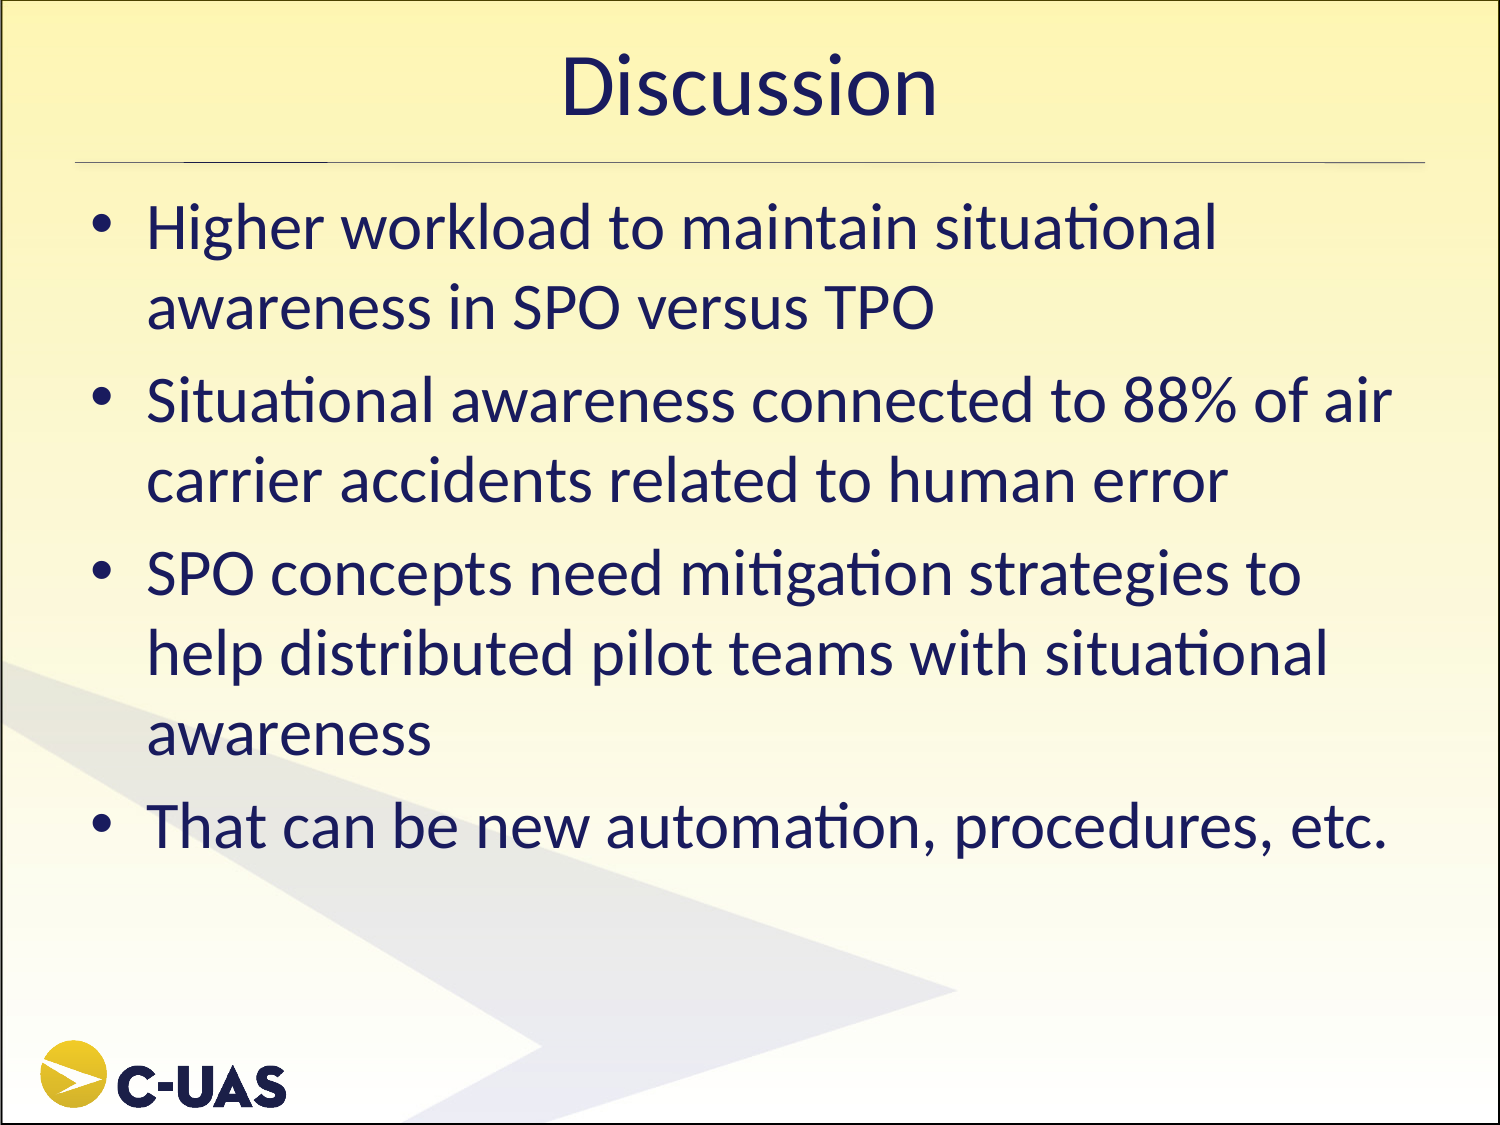

# Discussion
Higher workload to maintain situational awareness in SPO versus TPO
Situational awareness connected to 88% of air carrier accidents related to human error
SPO concepts need mitigation strategies to help distributed pilot teams with situational awareness
That can be new automation, procedures, etc.